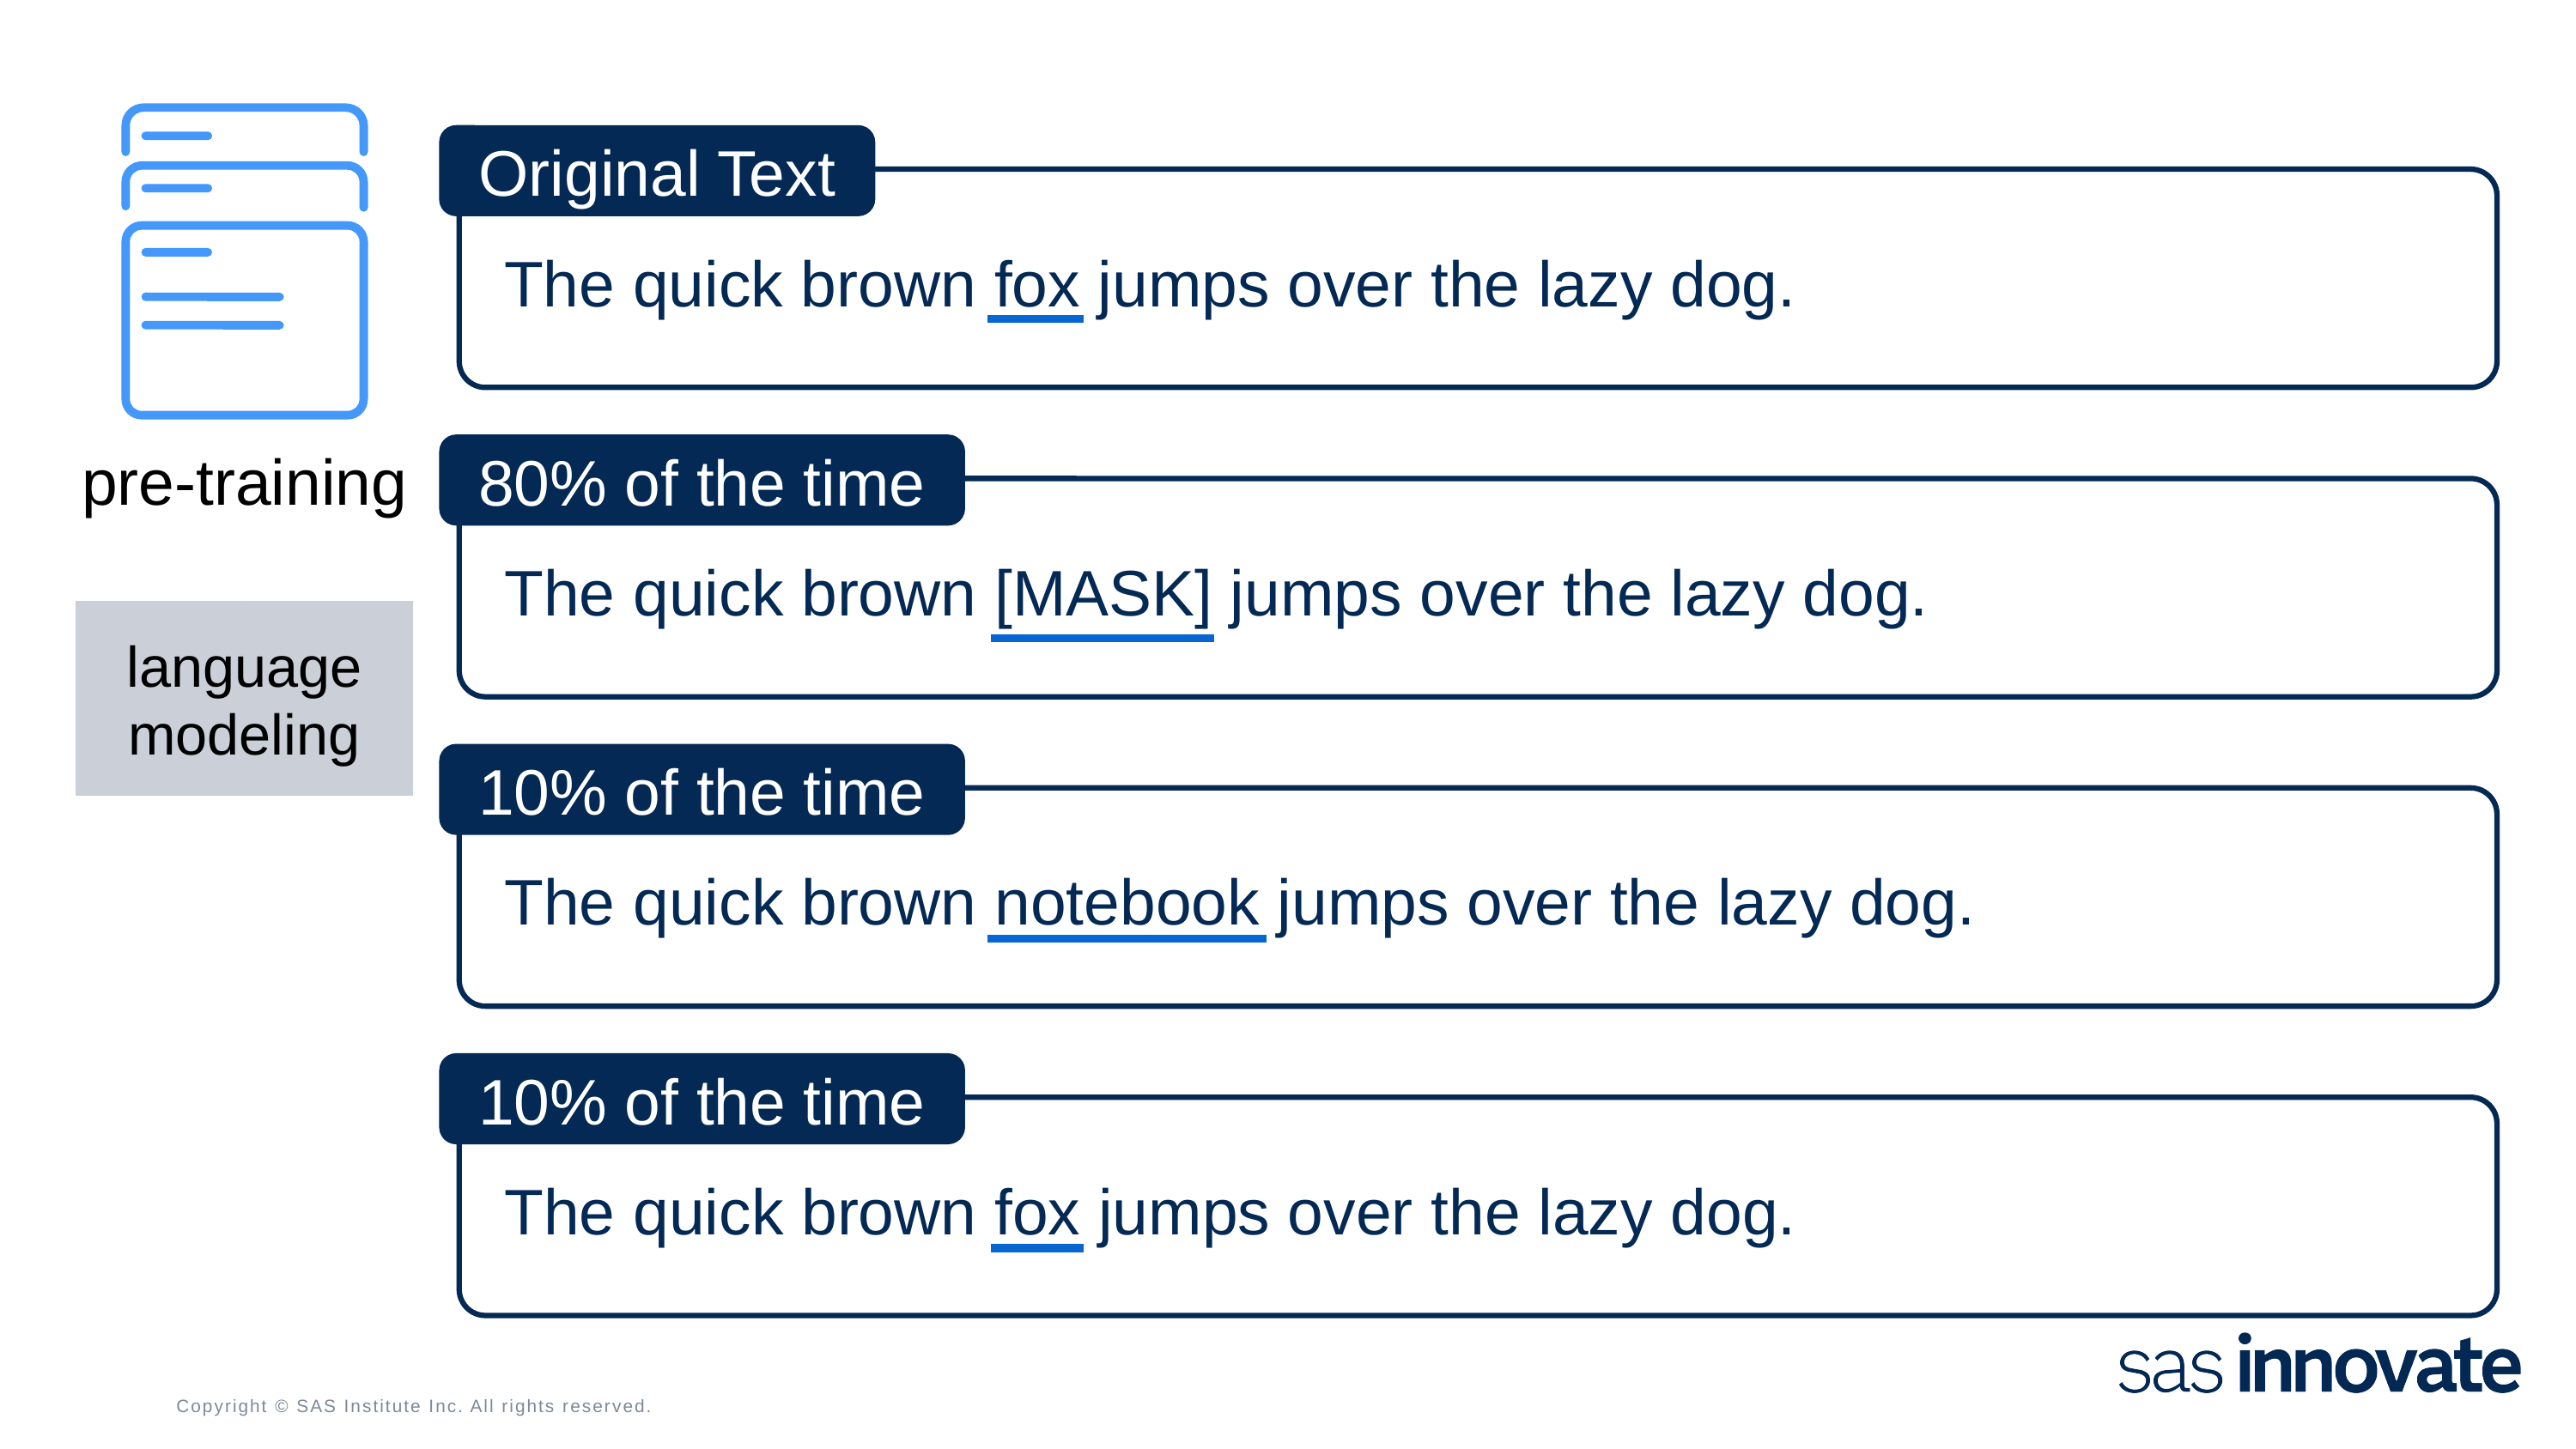

pre-training
Original Text

The quick brown fox jumps over the lazy dog.
80% of the time

The quick brown [MASK] jumps over the lazy dog.
language modeling
10% of the time

The quick brown notebook jumps over the lazy dog.
10% of the time

The quick brown fox jumps over the lazy dog.